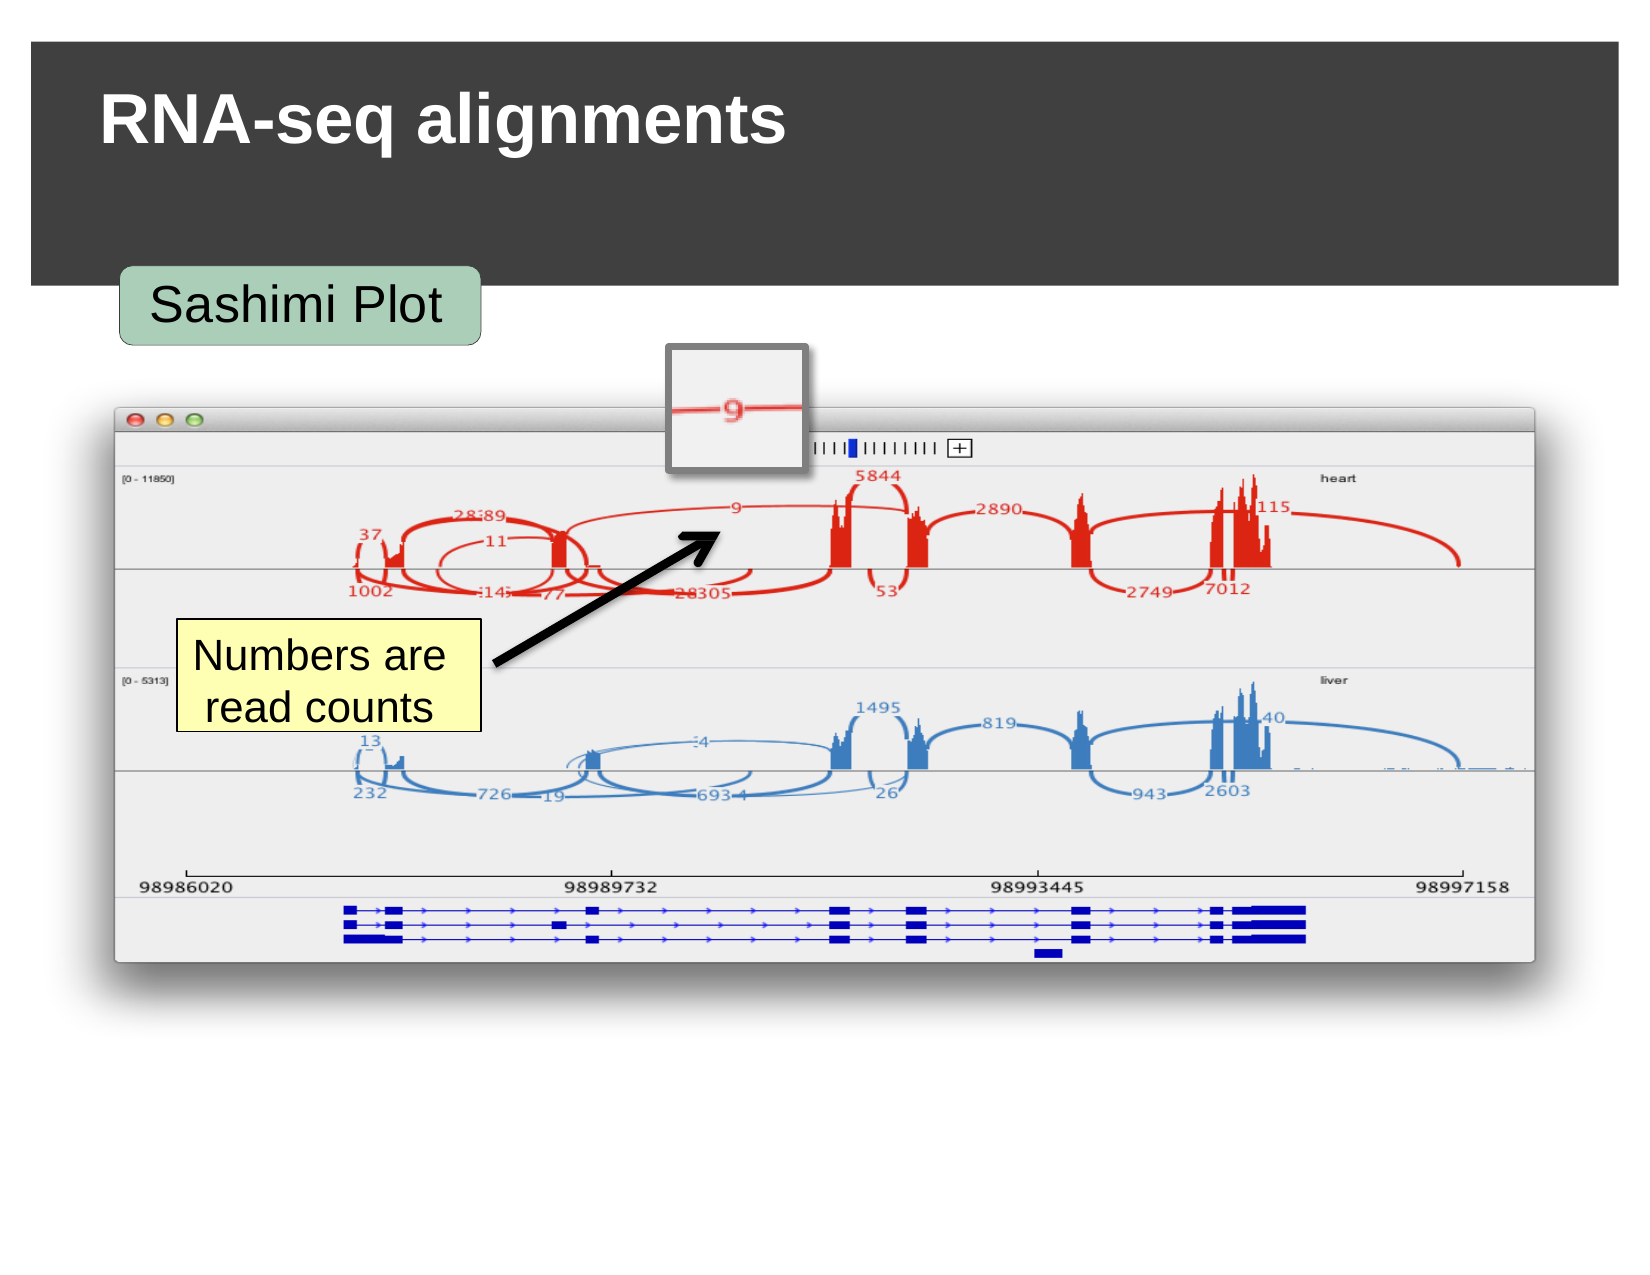

# RNA-seq alignments

Sashimi Plot

Numbers are  read counts